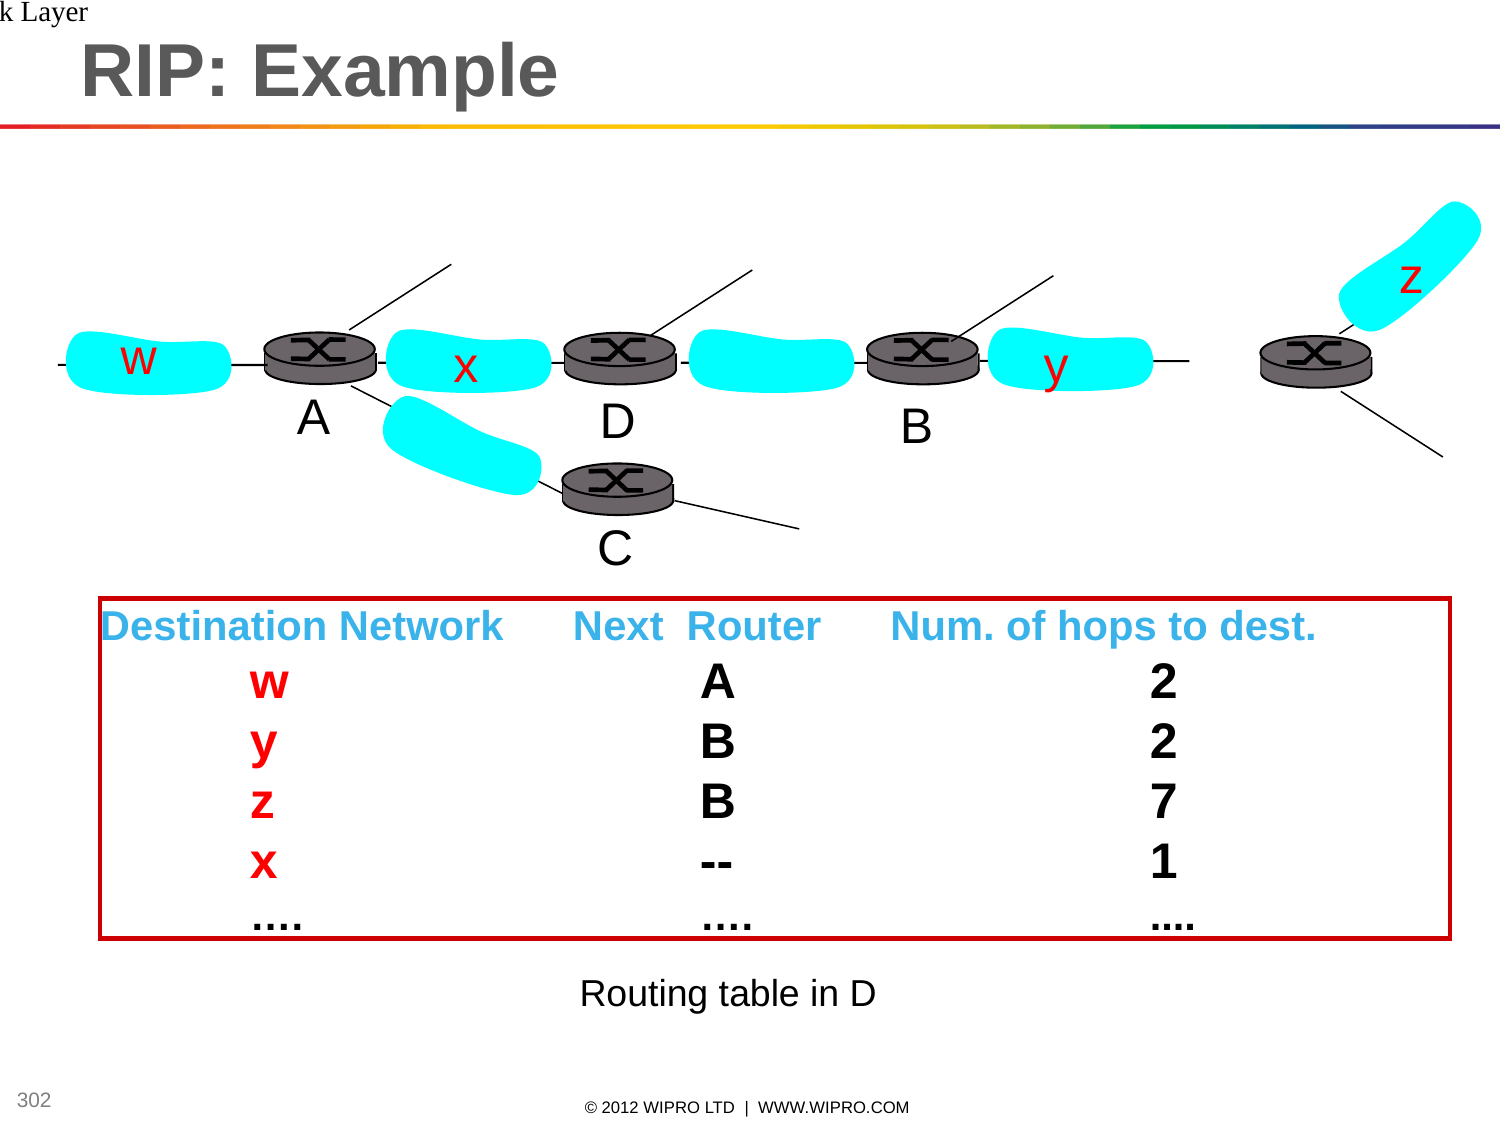

Network Layer
4-302
# RIP: Example

z

w

x
y

A
D

B

C
Destination Network	  Next  Router      Num. of hops to dest.
 	w			A			2
	y			B			2
 	z			B			7
	x			--			1
	….			….			....
Routing table in D